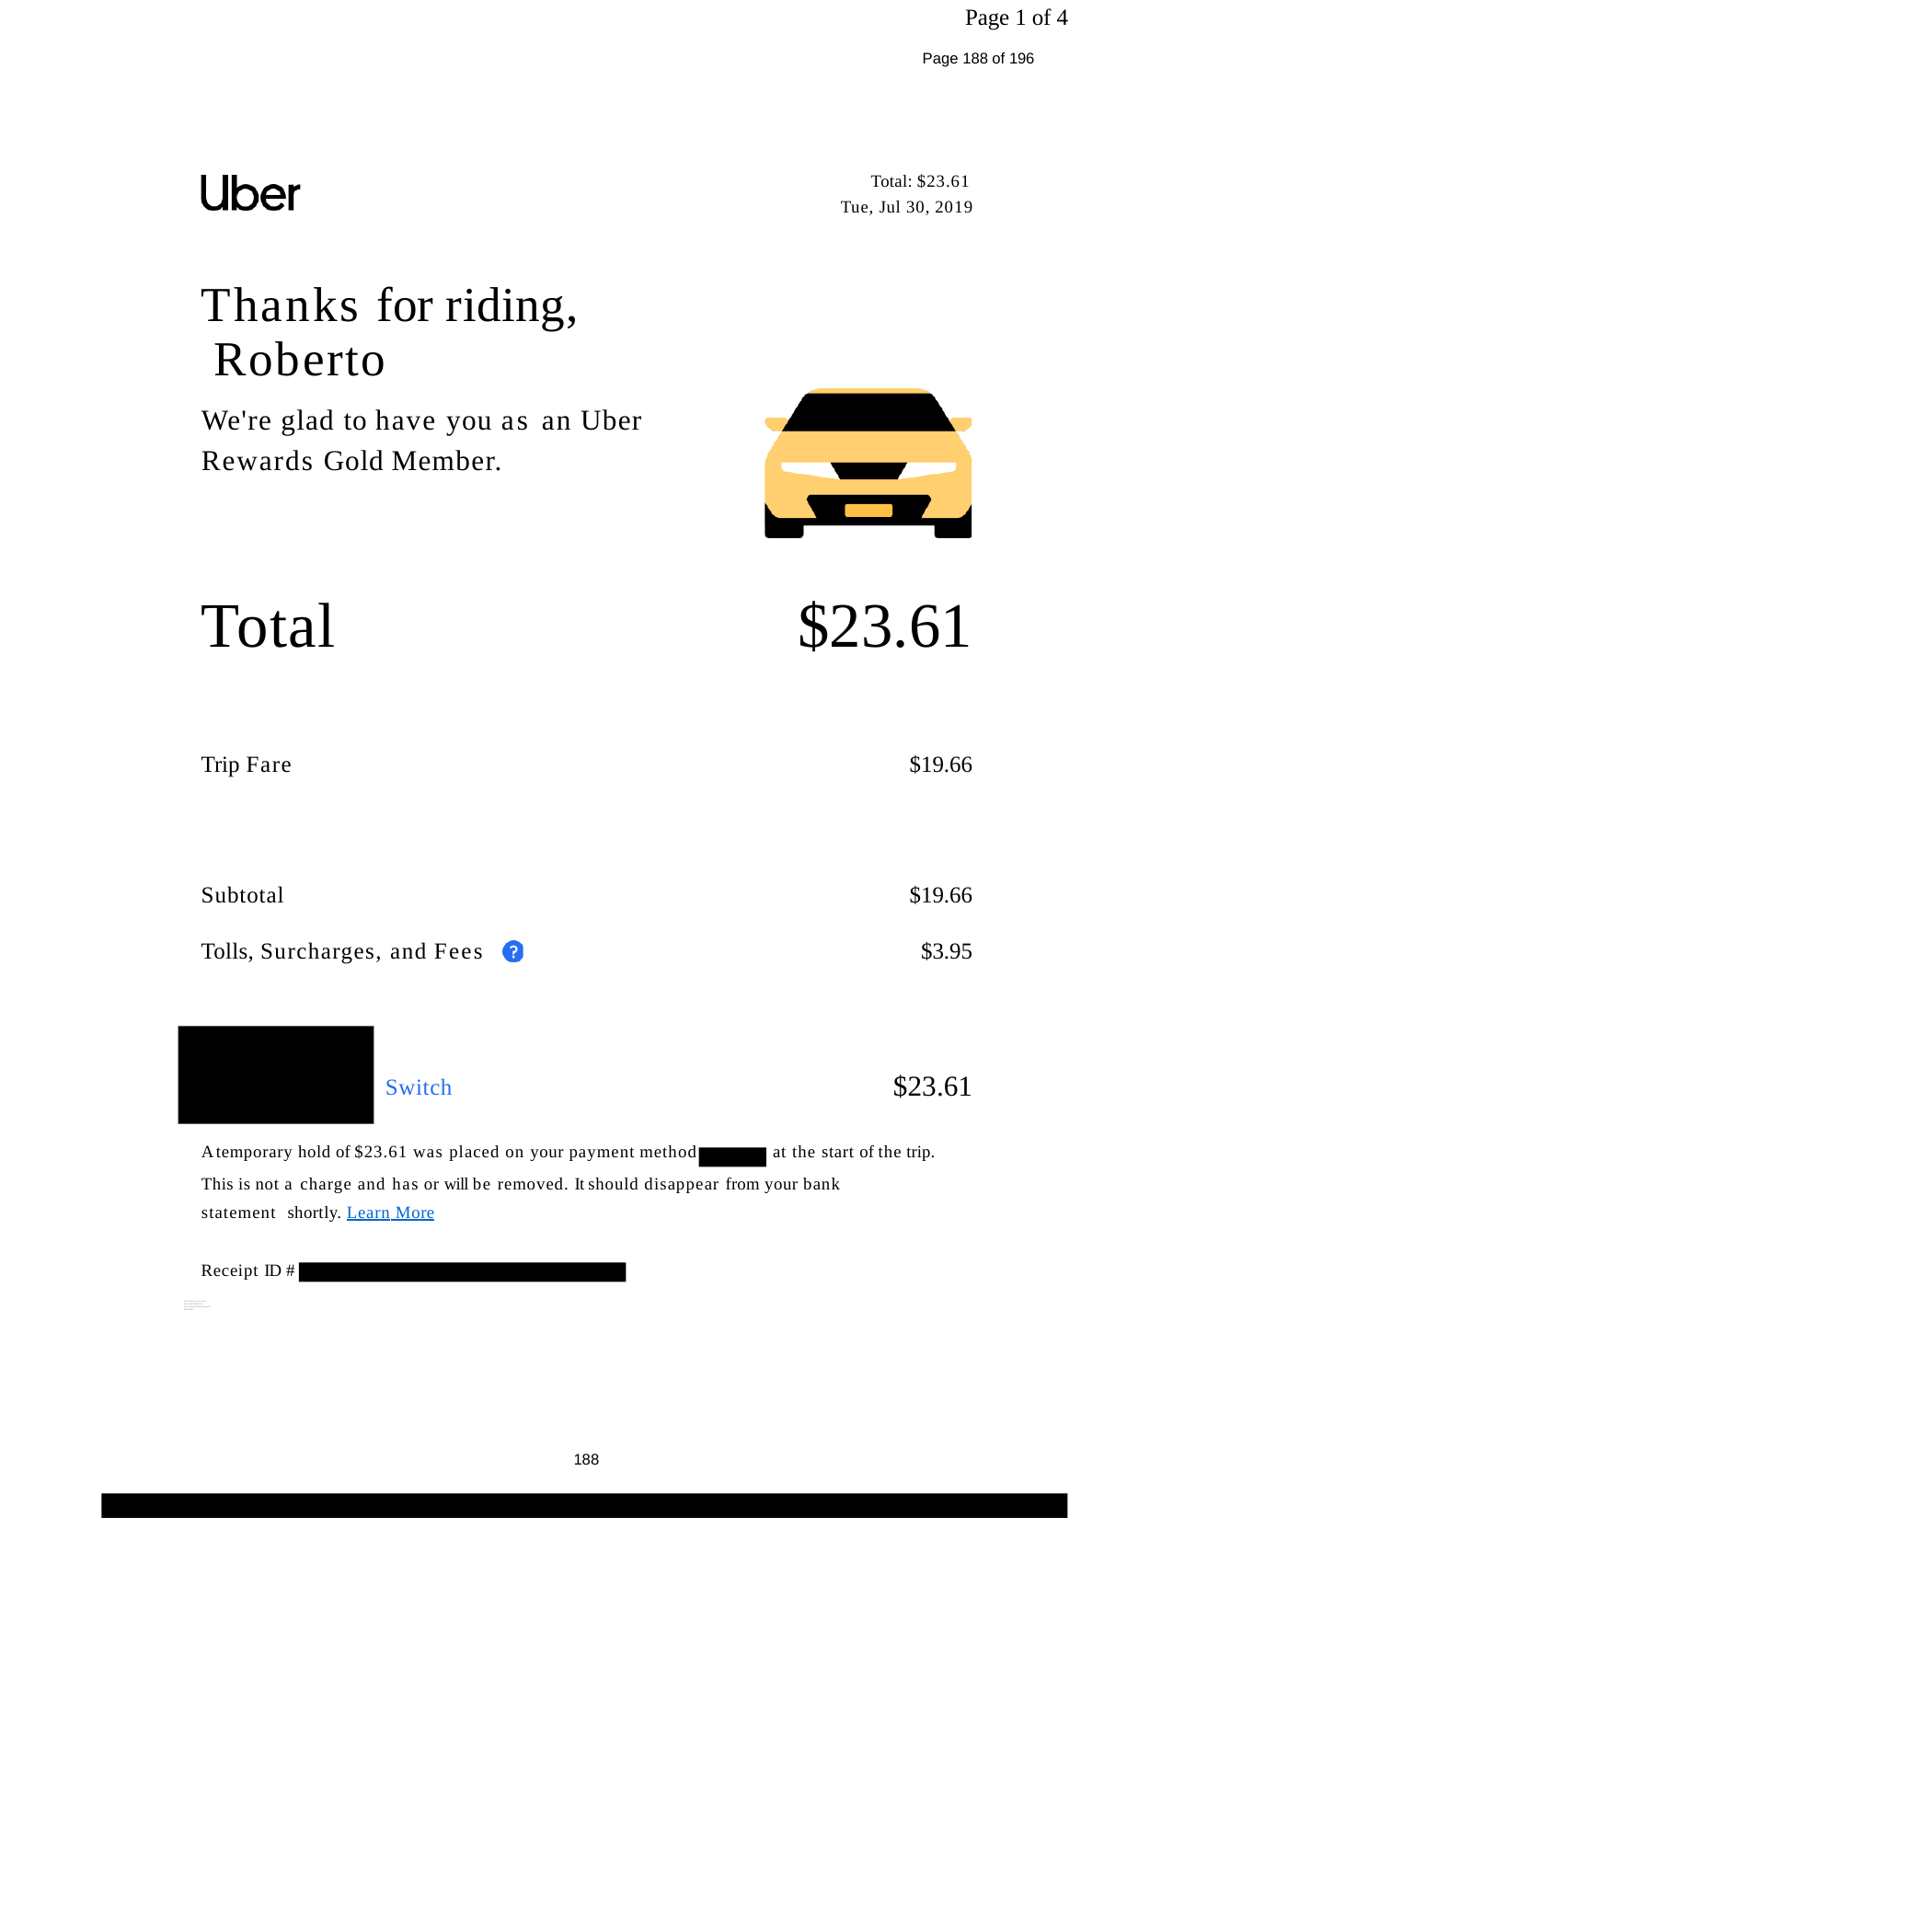

Page 1 of 4
Page 188 of 196
Total: $23.61

|  |  | Tue, Jul 30, 2019 |
| --- | --- | --- |
| Thanks for riding, Roberto |  |  |
| We're glad to have you as an Uber |  |  |
| Rewards Gold Member. |  |  |
| Total |  | $23.61 |
| Trip Fare |  | $19.66 |
| Subtotal |  | $19.66 |
| Tolls, Surcharges, and Fees |  | $3.95 |
| Switch |  | $23.61 |
| A temporary hold of $23.61 was placed on your payment method |  | at the start of the trip. |

This is not a charge and has or will be removed. It should disappear from your bank statement  shortly. Learn More

Receipt ID #

xid2e7e8a1c-a1c4-4a55-9c99-24154dd703e1  pGvlI2ANUbXFfyEOgxta1RMV082993
188